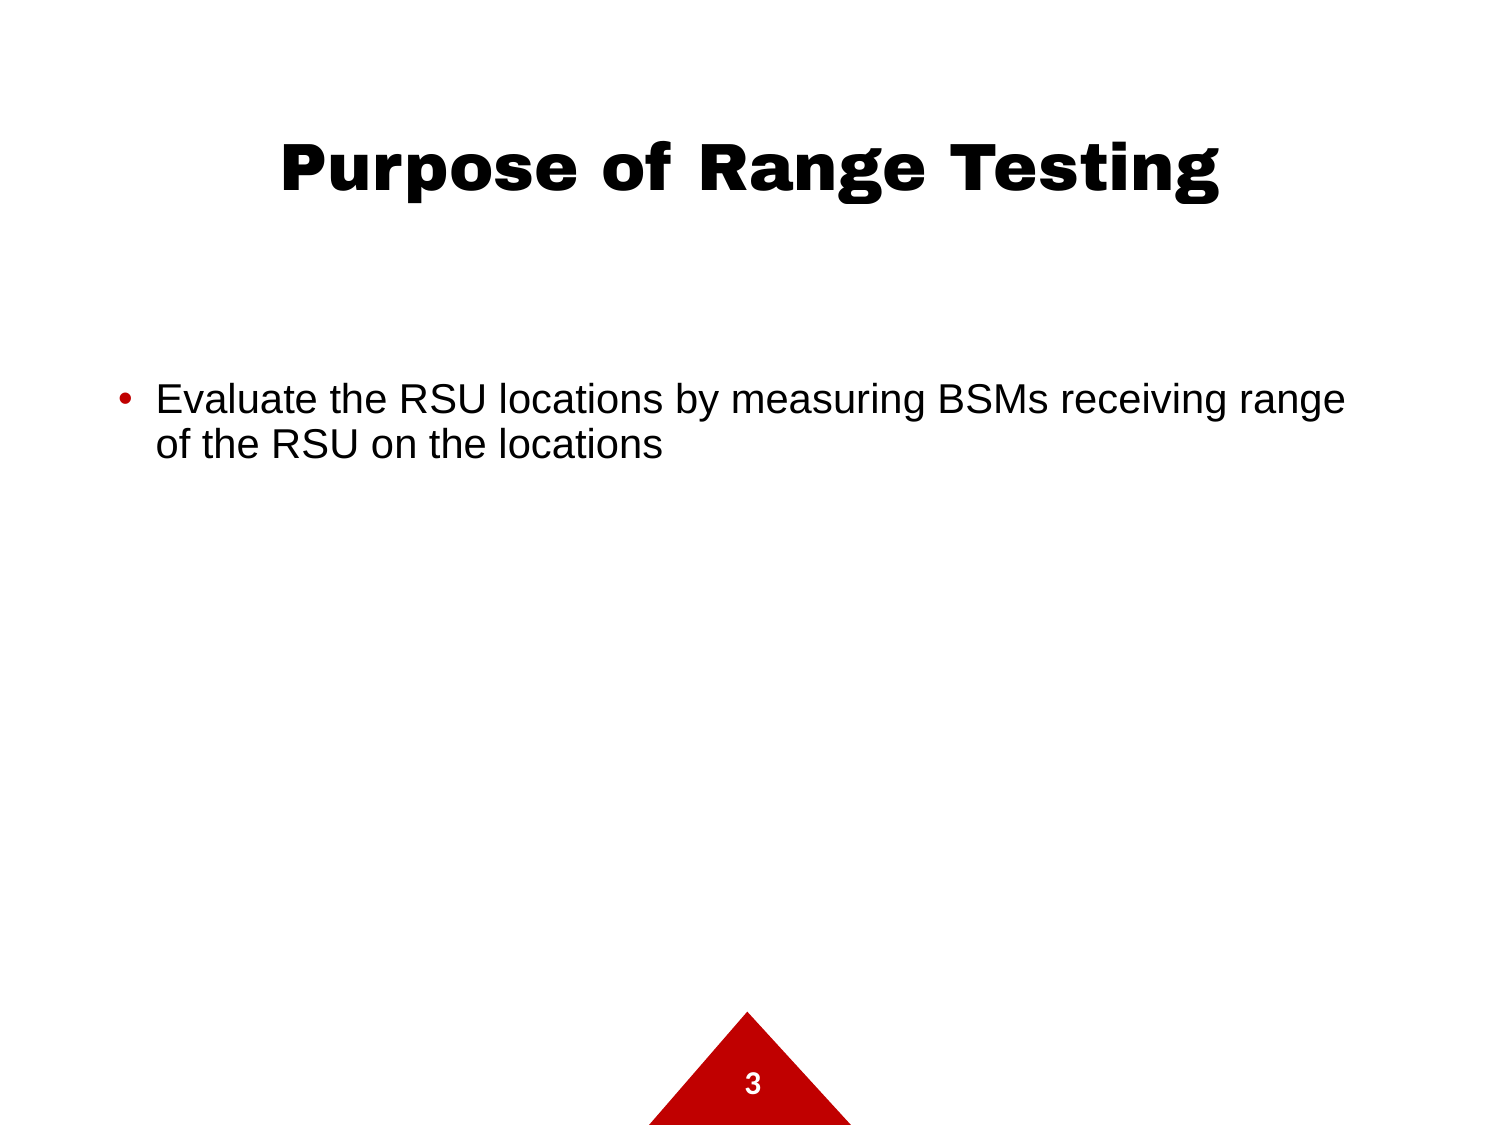

# Purpose of Range Testing

Evaluate the RSU locations by measuring BSMs receiving range of the RSU on the locations

3